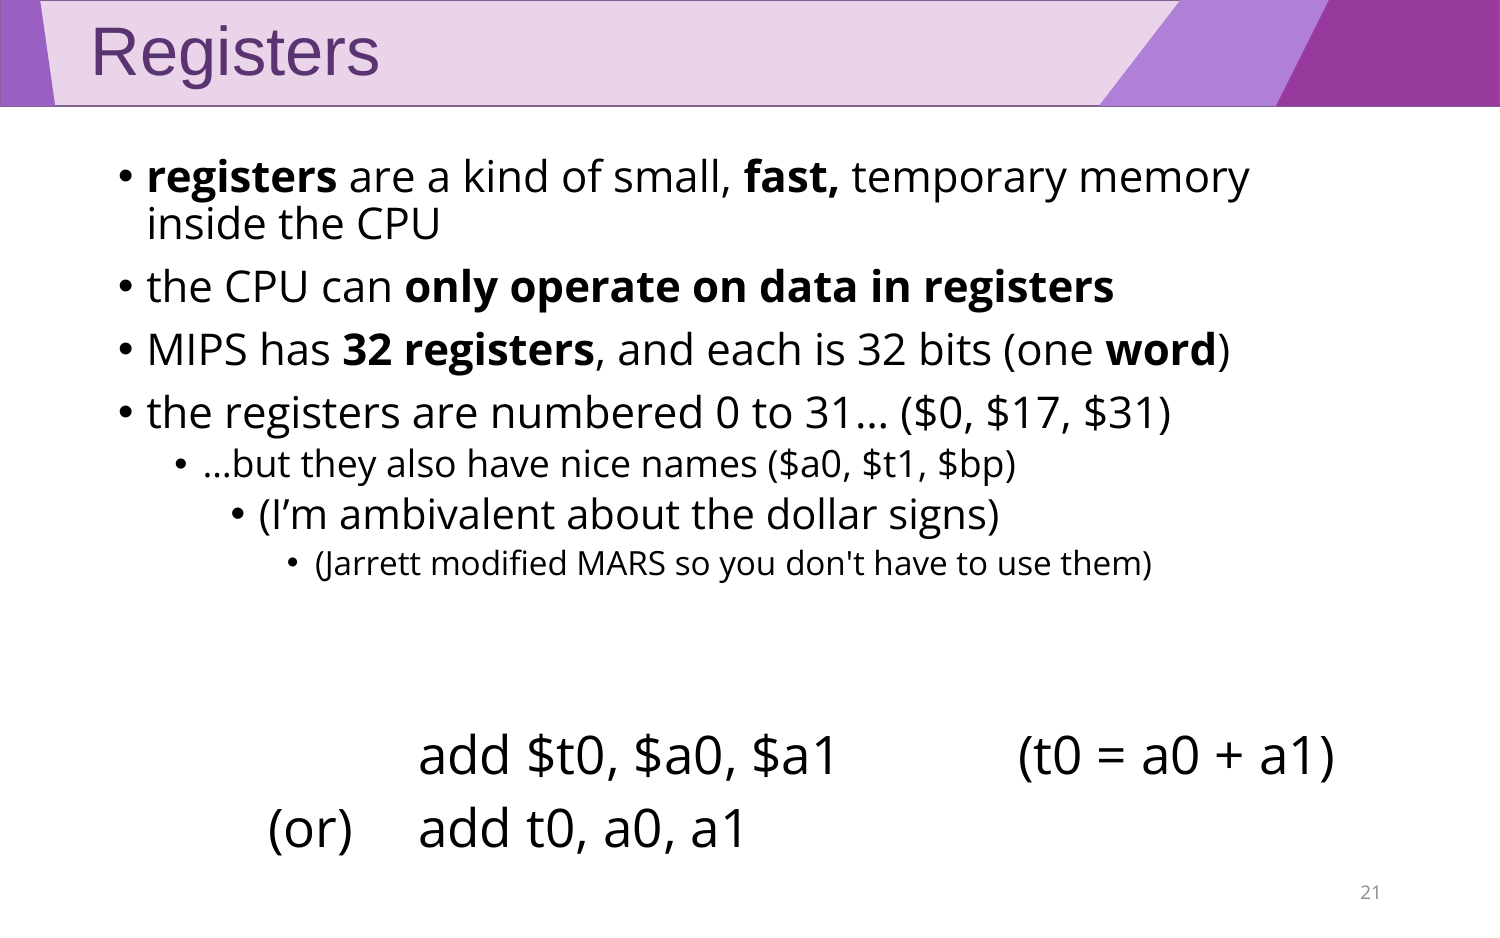

# Registers
registers are a kind of small, fast, temporary memory inside the CPU
the CPU can only operate on data in registers
MIPS has 32 registers, and each is 32 bits (one word)
the registers are numbered 0 to 31… ($0, $17, $31)
…but they also have nice names ($a0, $t1, $bp)
(I’m ambivalent about the dollar signs)
(Jarrett modified MARS so you don't have to use them)

		add $t0, $a0, $a1		(t0 = a0 + a1)
	(or)	add t0, a0, a1

21